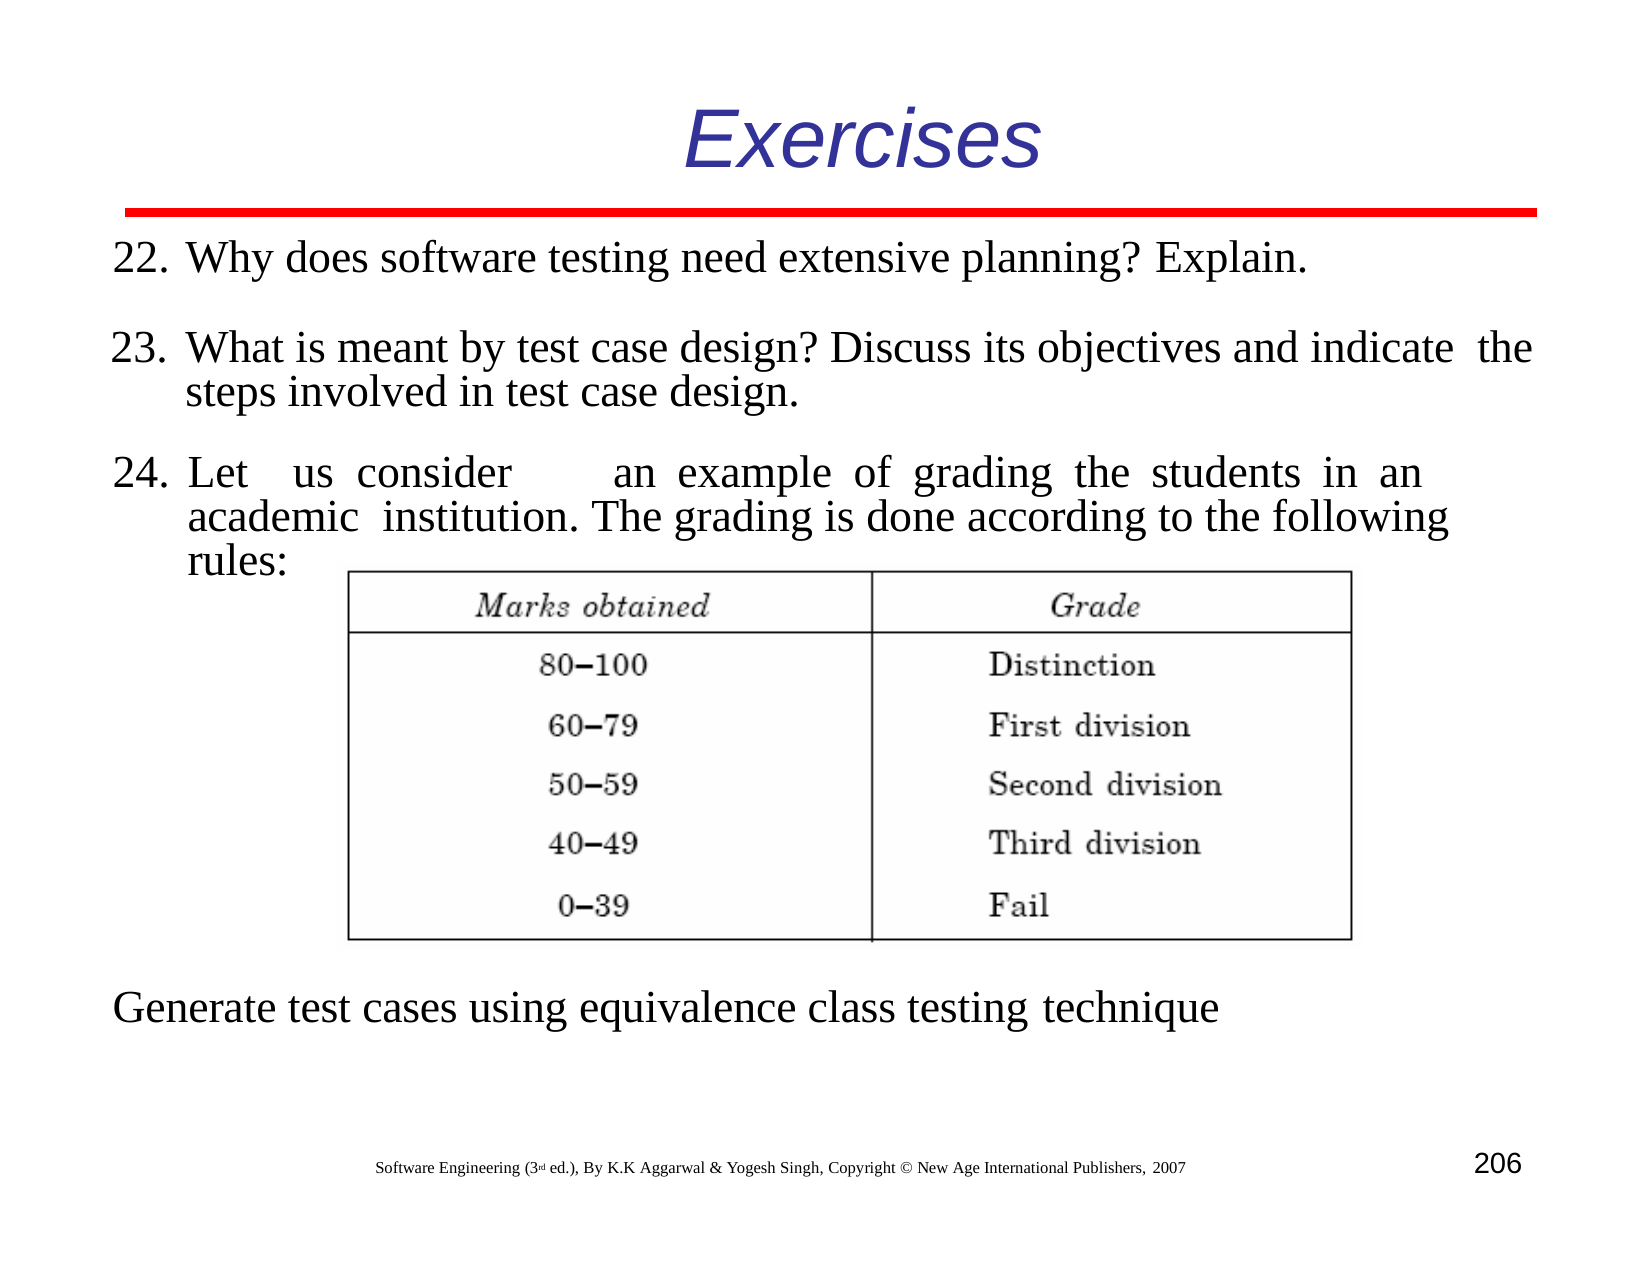

# Exercises

Why does software testing need extensive planning? Explain.

What is meant by test case design? Discuss its objectives and indicate  the steps involved in test case design.
Let	us  consider	an	example	of	grading	the	students	in	an	academic  institution. The grading is done according to the following rules:

Generate test cases using equivalence class testing technique
206
Software Engineering (3rd  ed.), By K.K Aggarwal & Yogesh Singh, Copyright © New Age International Publishers, 2007